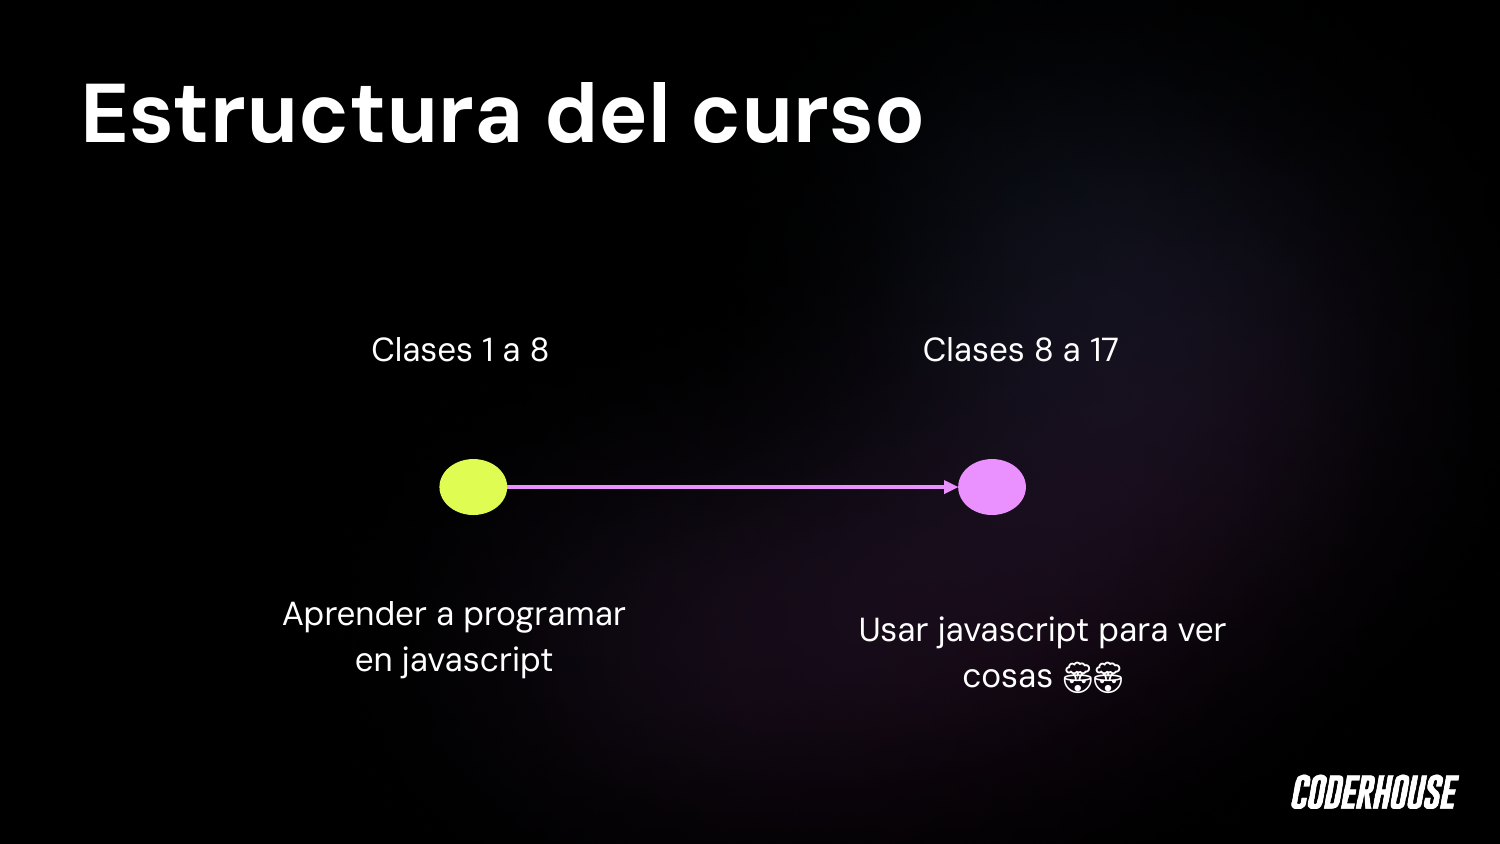

Estructura del curso
Clases 1 a 8
Clases 8 a 17

Aprender a programar en javascript
Usar javascript para ver cosas 🤯🤯